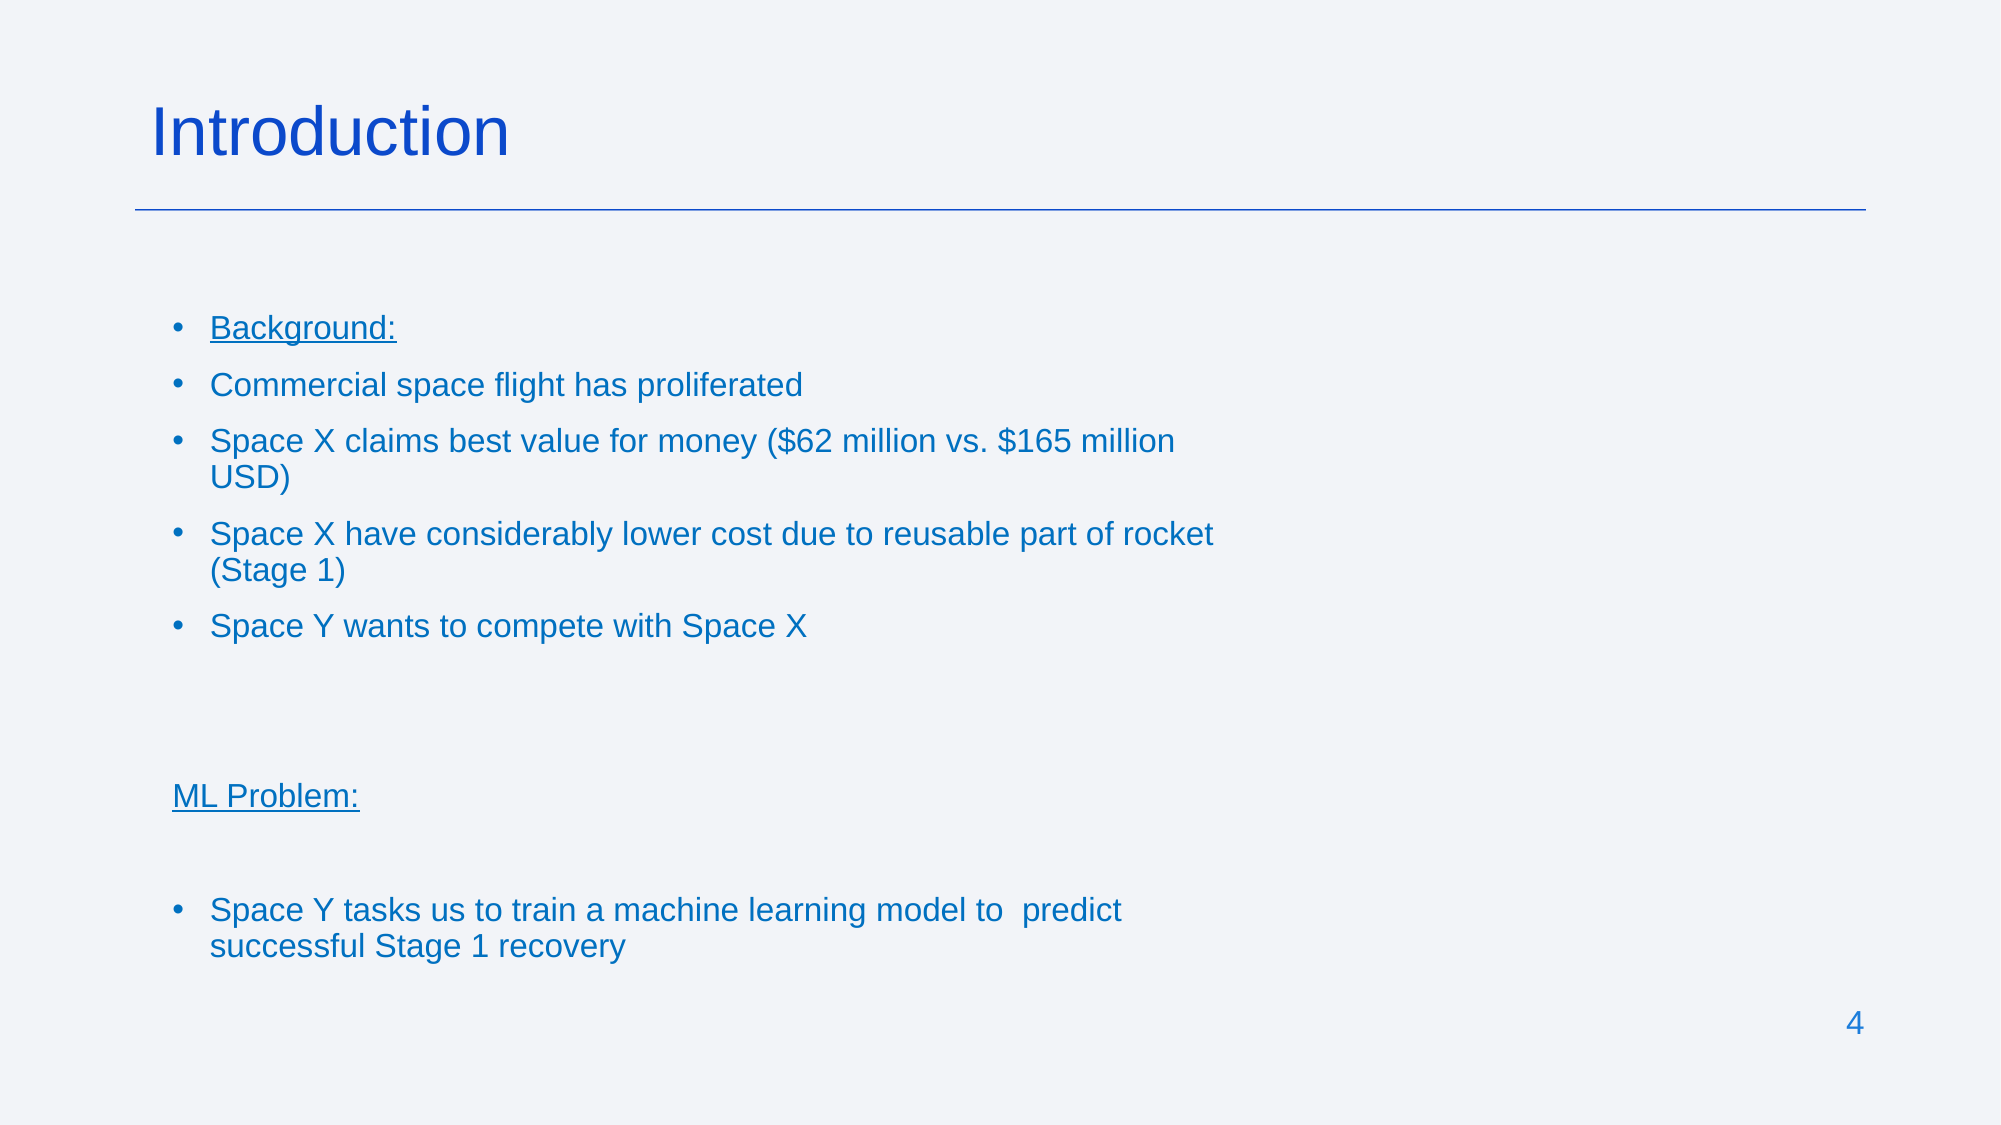

Introduction
Background:​
Commercial space flight has proliferated​
Space X claims best value for money ($62 million vs. $165 million USD)​
Space X have considerably lower cost due to reusable part of rocket (Stage 1)​
Space Y wants to compete with Space X​

ML Problem:​

Space Y tasks us to train a machine learning model to  predict successful Stage 1 recovery
4